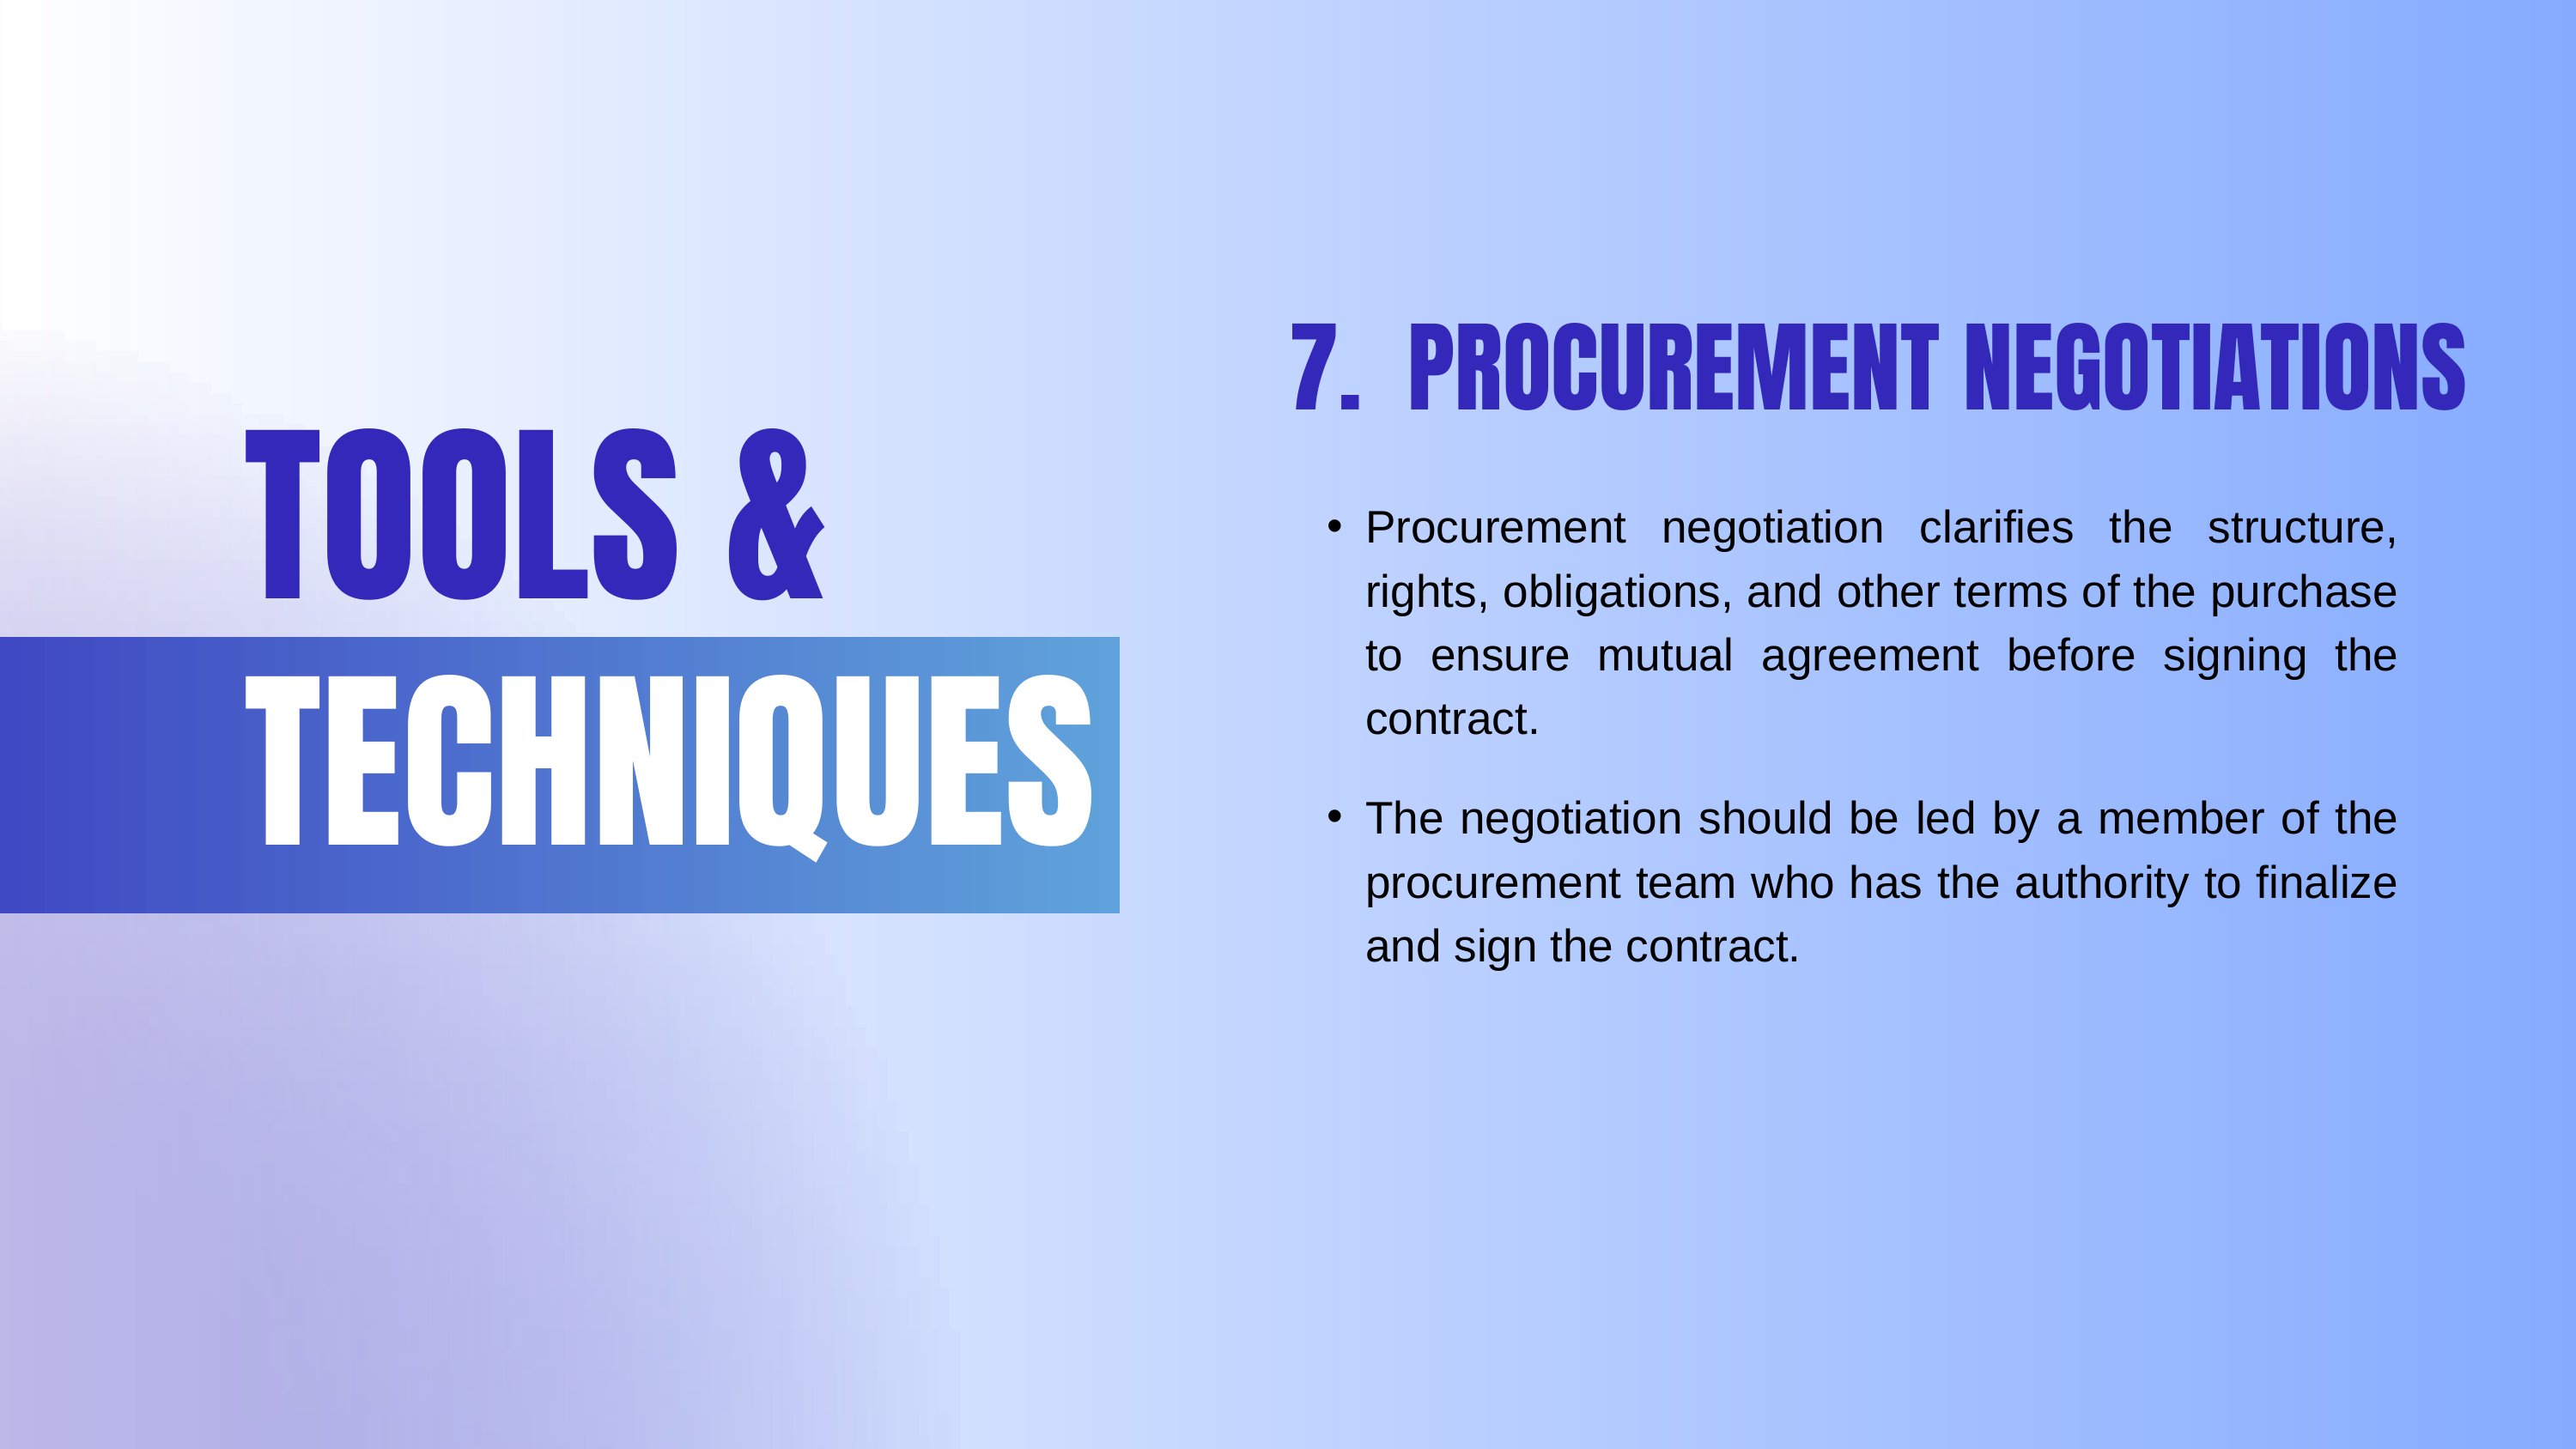

7.  PROCUREMENT NEGOTIATIONS
TOOLS &
Procurement negotiation clarifies the structure, rights, obligations, and other terms of the purchase to ensure mutual agreement before signing the contract.

TECHNIQUES
The negotiation should be led by a member of the procurement team who has the authority to finalize and sign the contract.